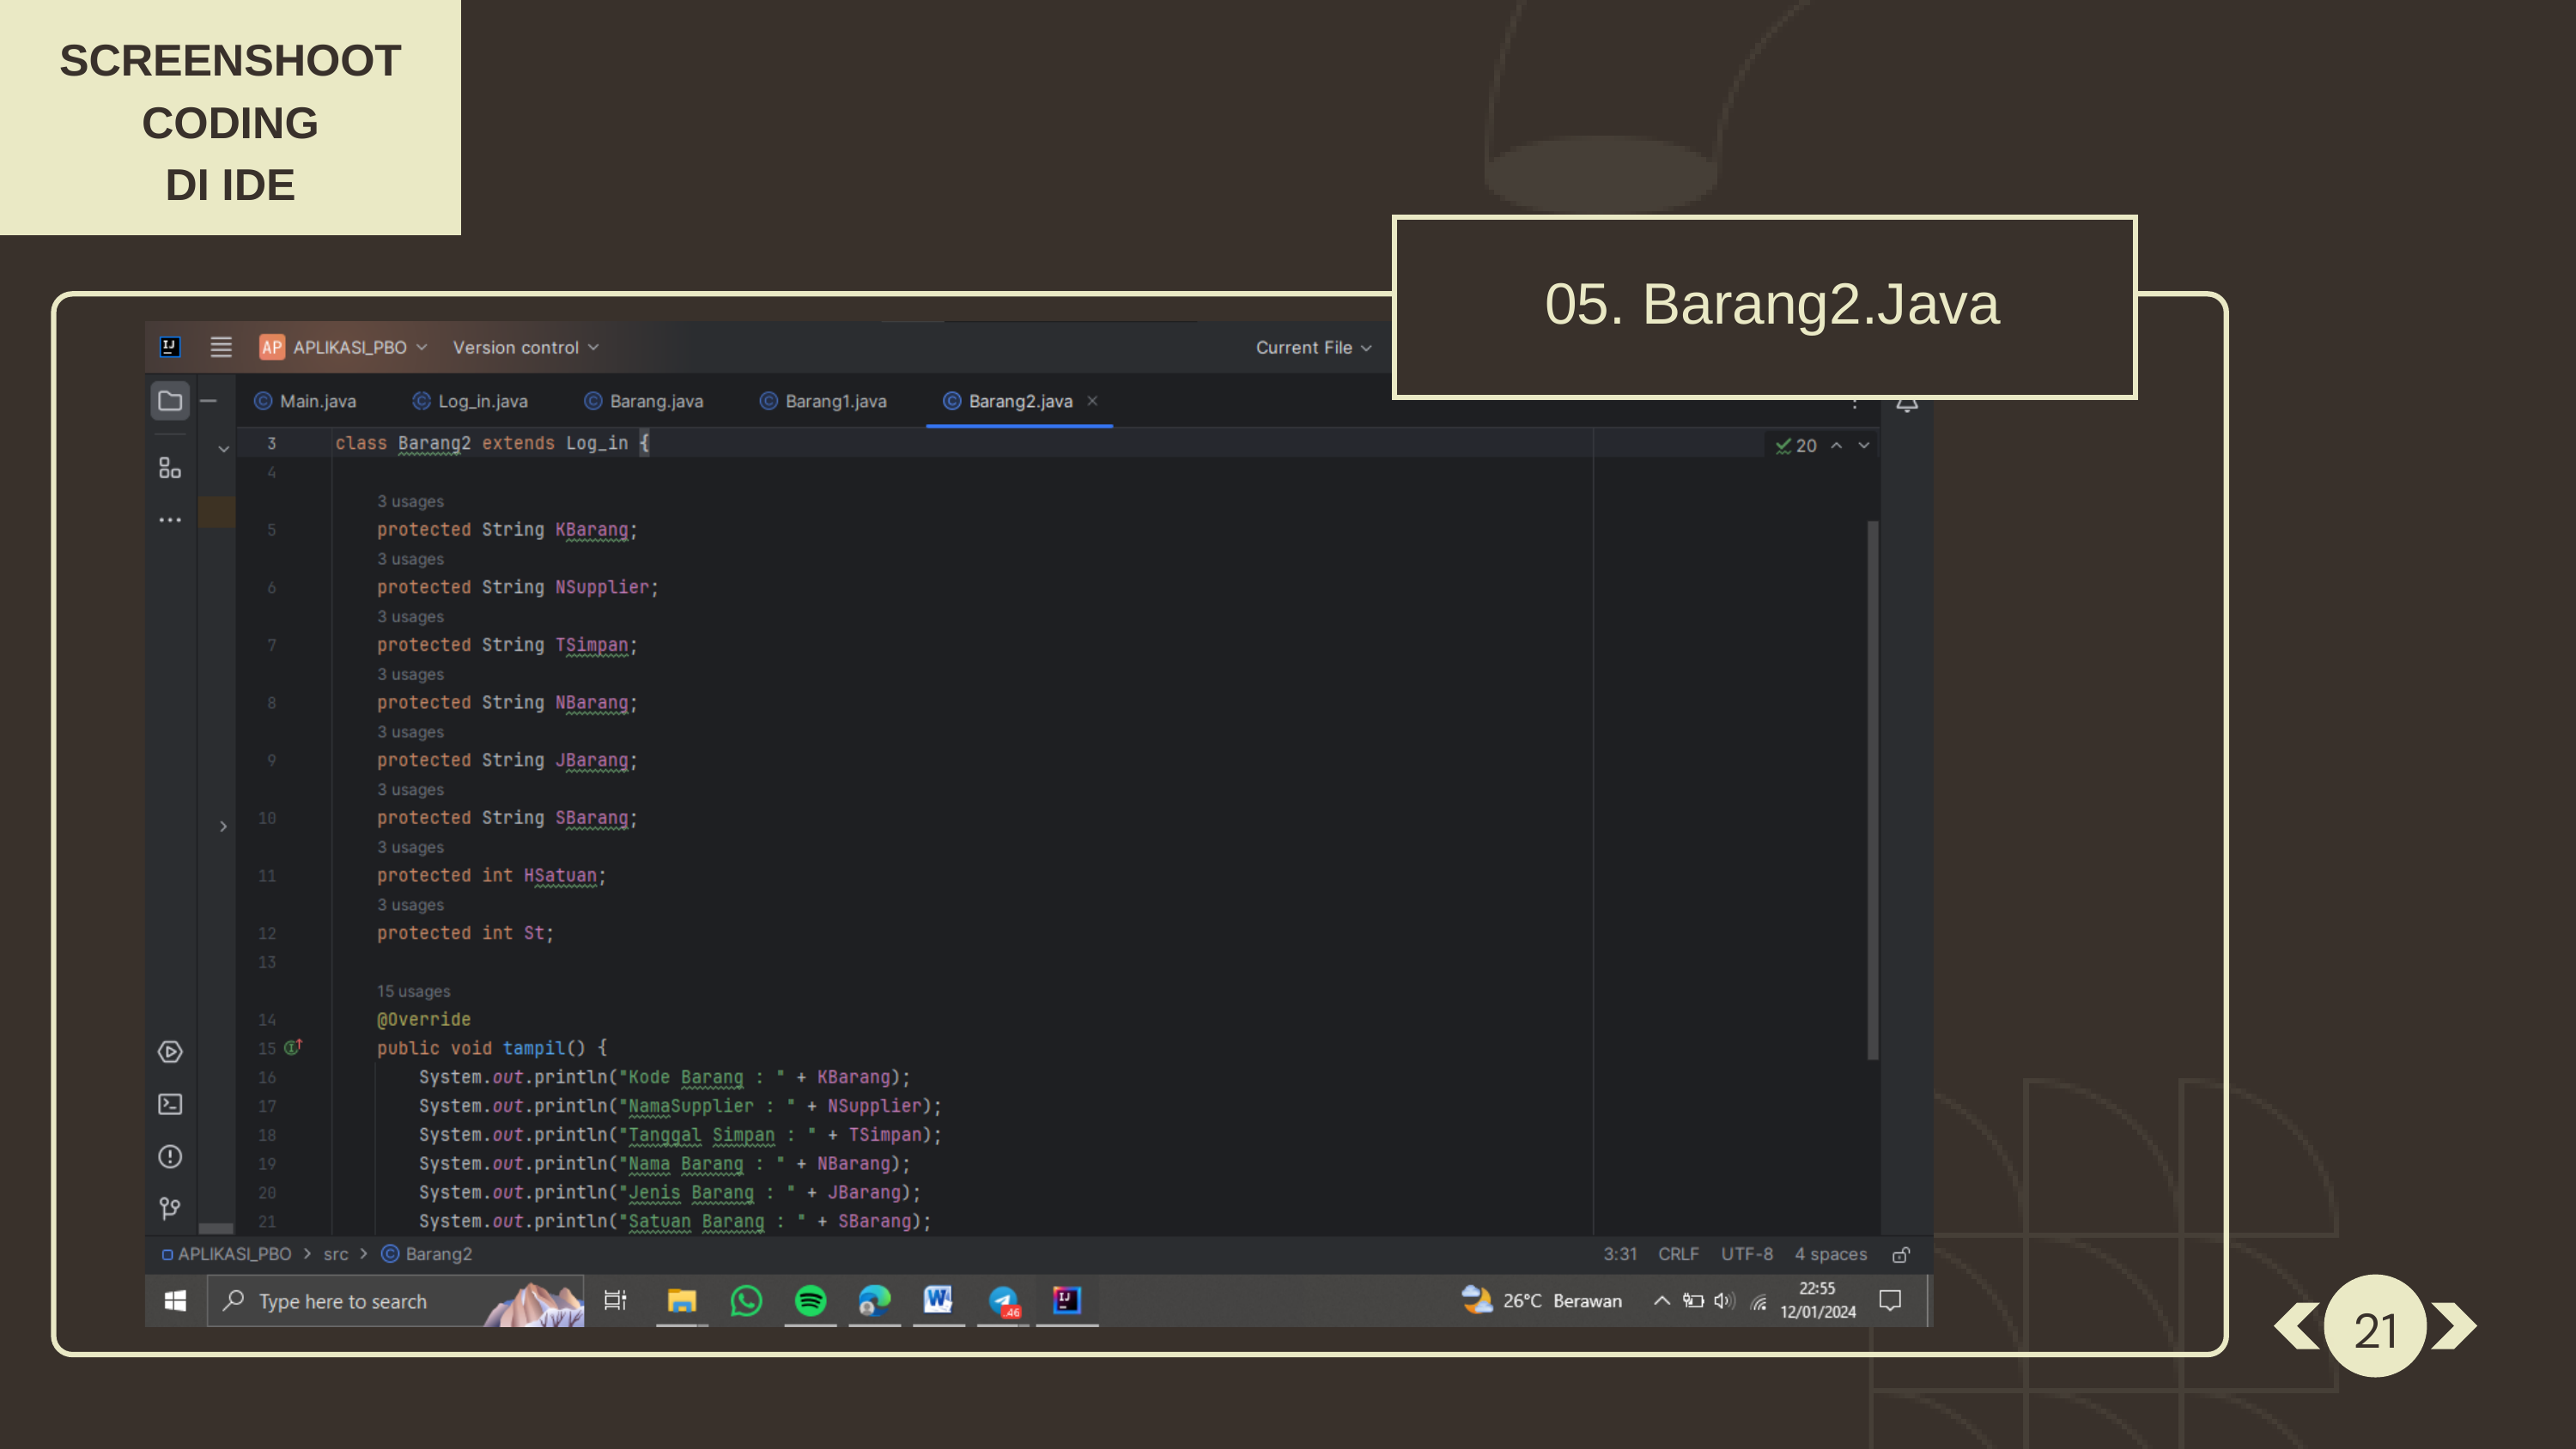

SCREENSHOOT
CODING
DI IDE

 05. Barang2.Java

21